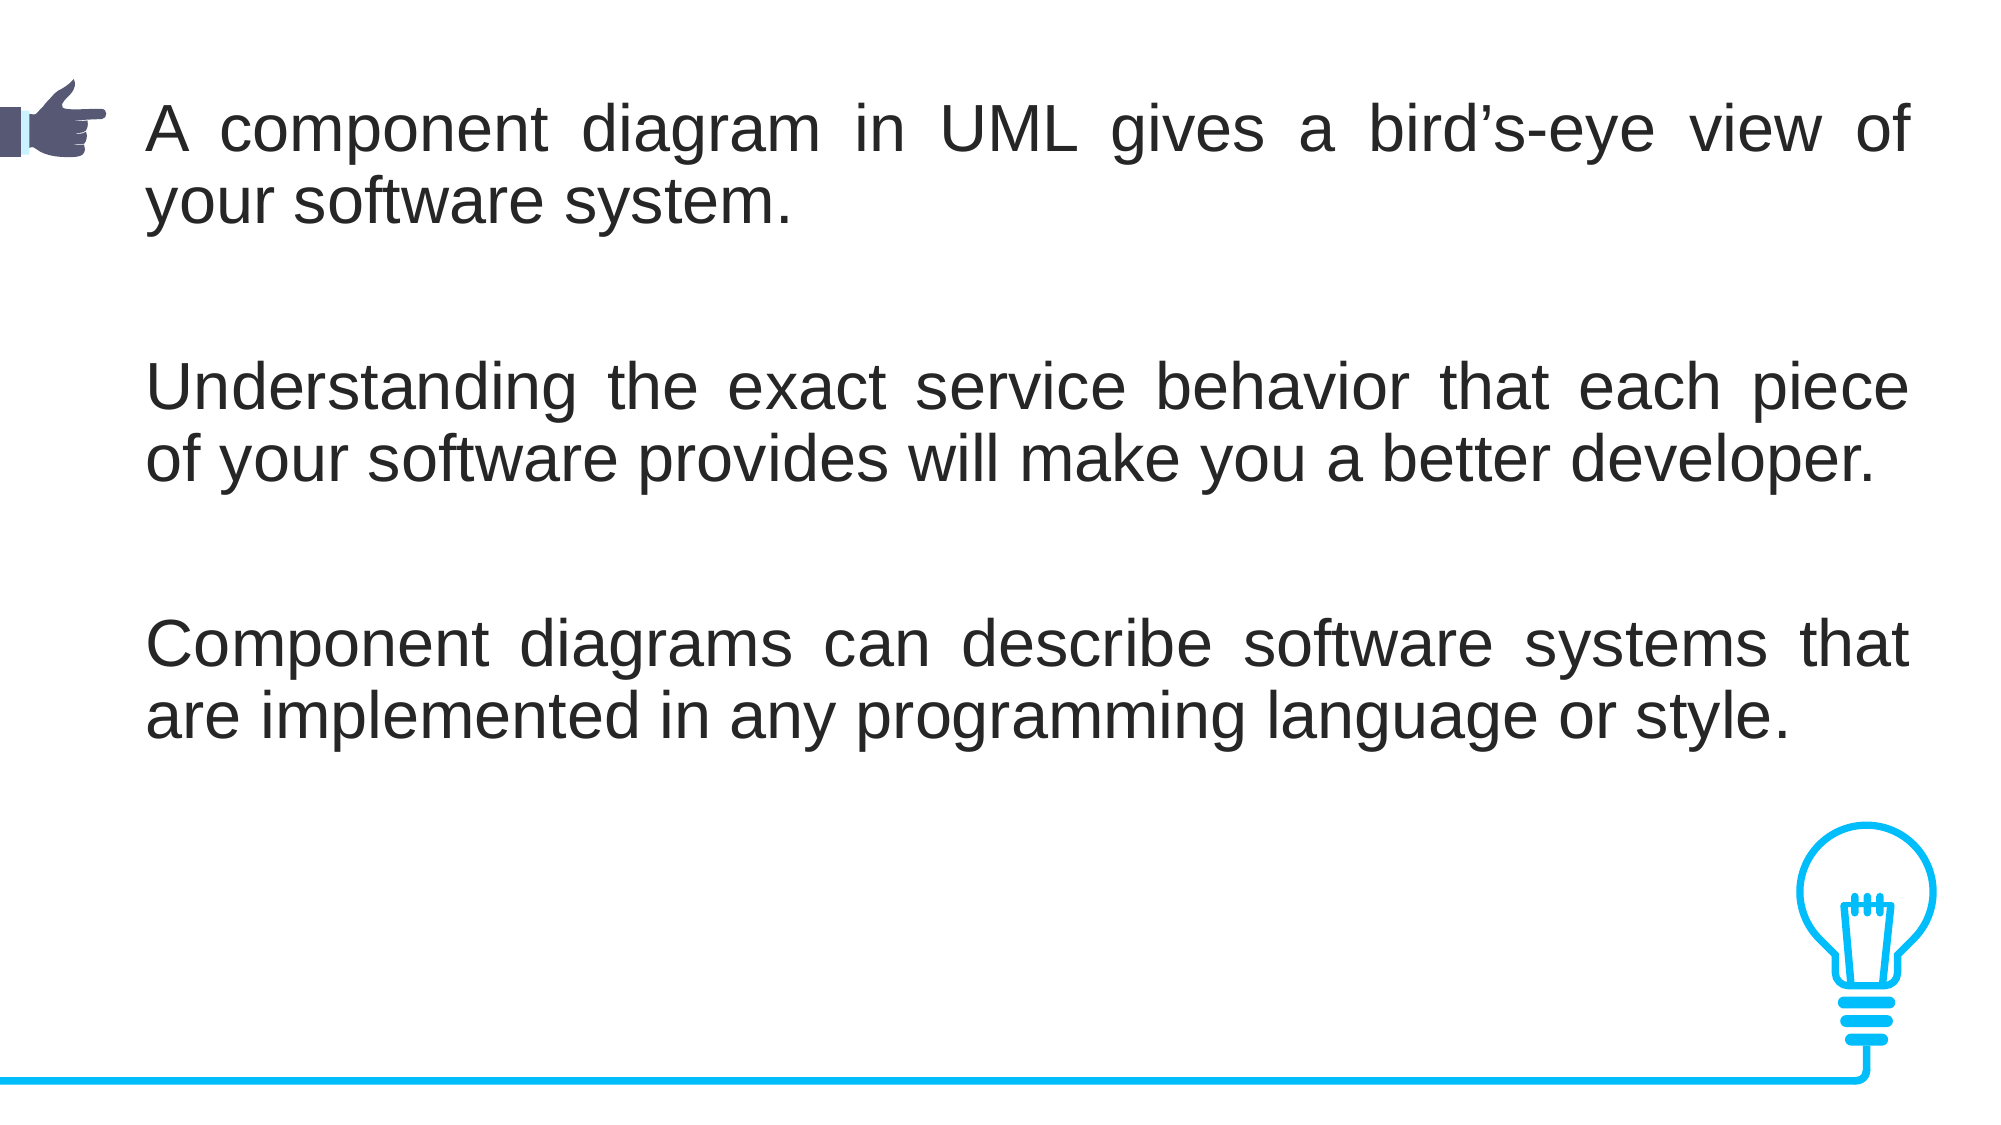

A component diagram in UML gives a bird’s-eye view of your software system.

Understanding the exact service behavior that each piece of your software provides will make you a better developer.

Component diagrams can describe software systems that are implemented in any programming language or style.